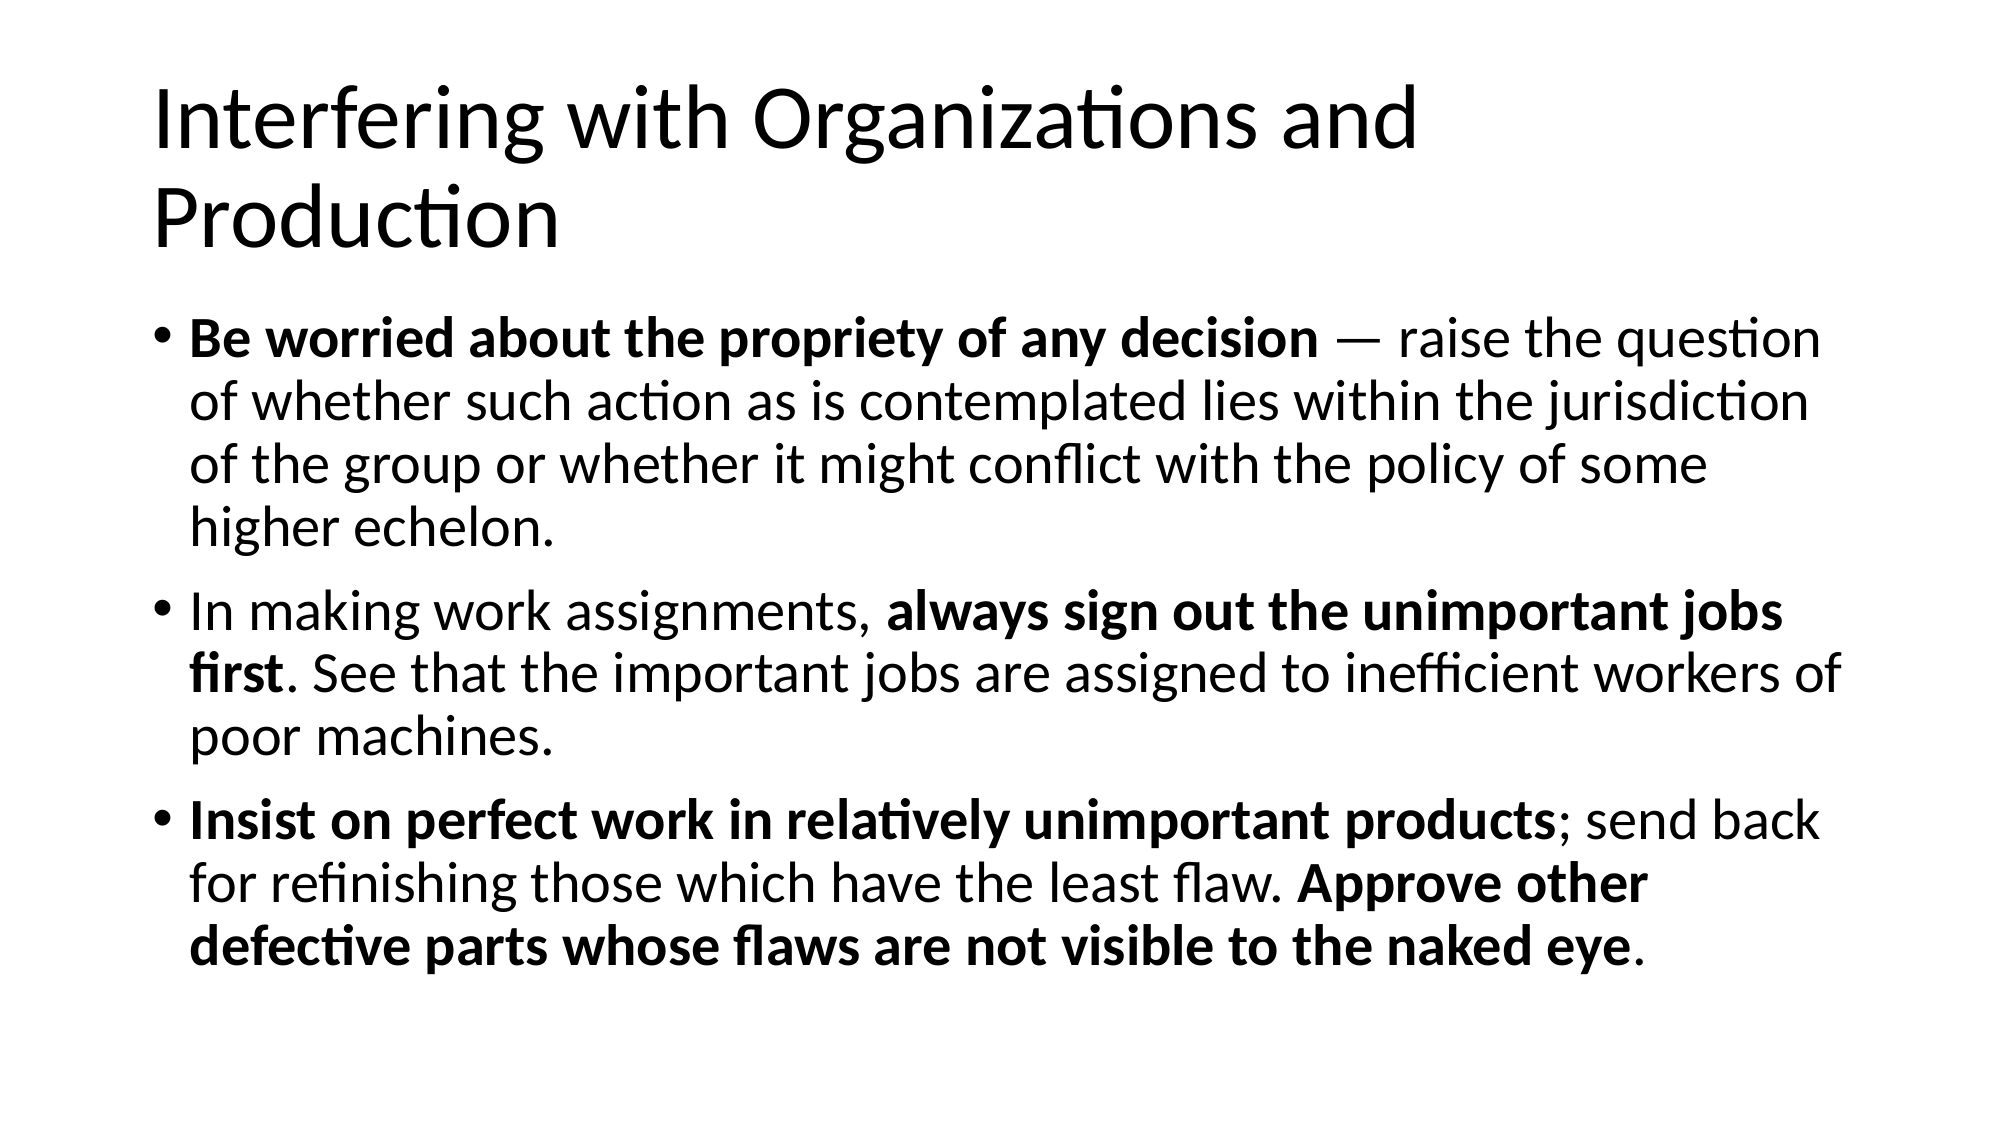

# Interfering with Organizations and Production
Be worried about the propriety of any decision — raise the question of whether such action as is contemplated lies within the jurisdiction of the group or whether it might conflict with the policy of some higher echelon.
In making work assignments, always sign out the unimportant jobs first. See that the important jobs are assigned to inefficient workers of poor machines.
Insist on perfect work in relatively unimportant products; send back for refinishing those which have the least flaw. Approve other defective parts whose flaws are not visible to the naked eye.